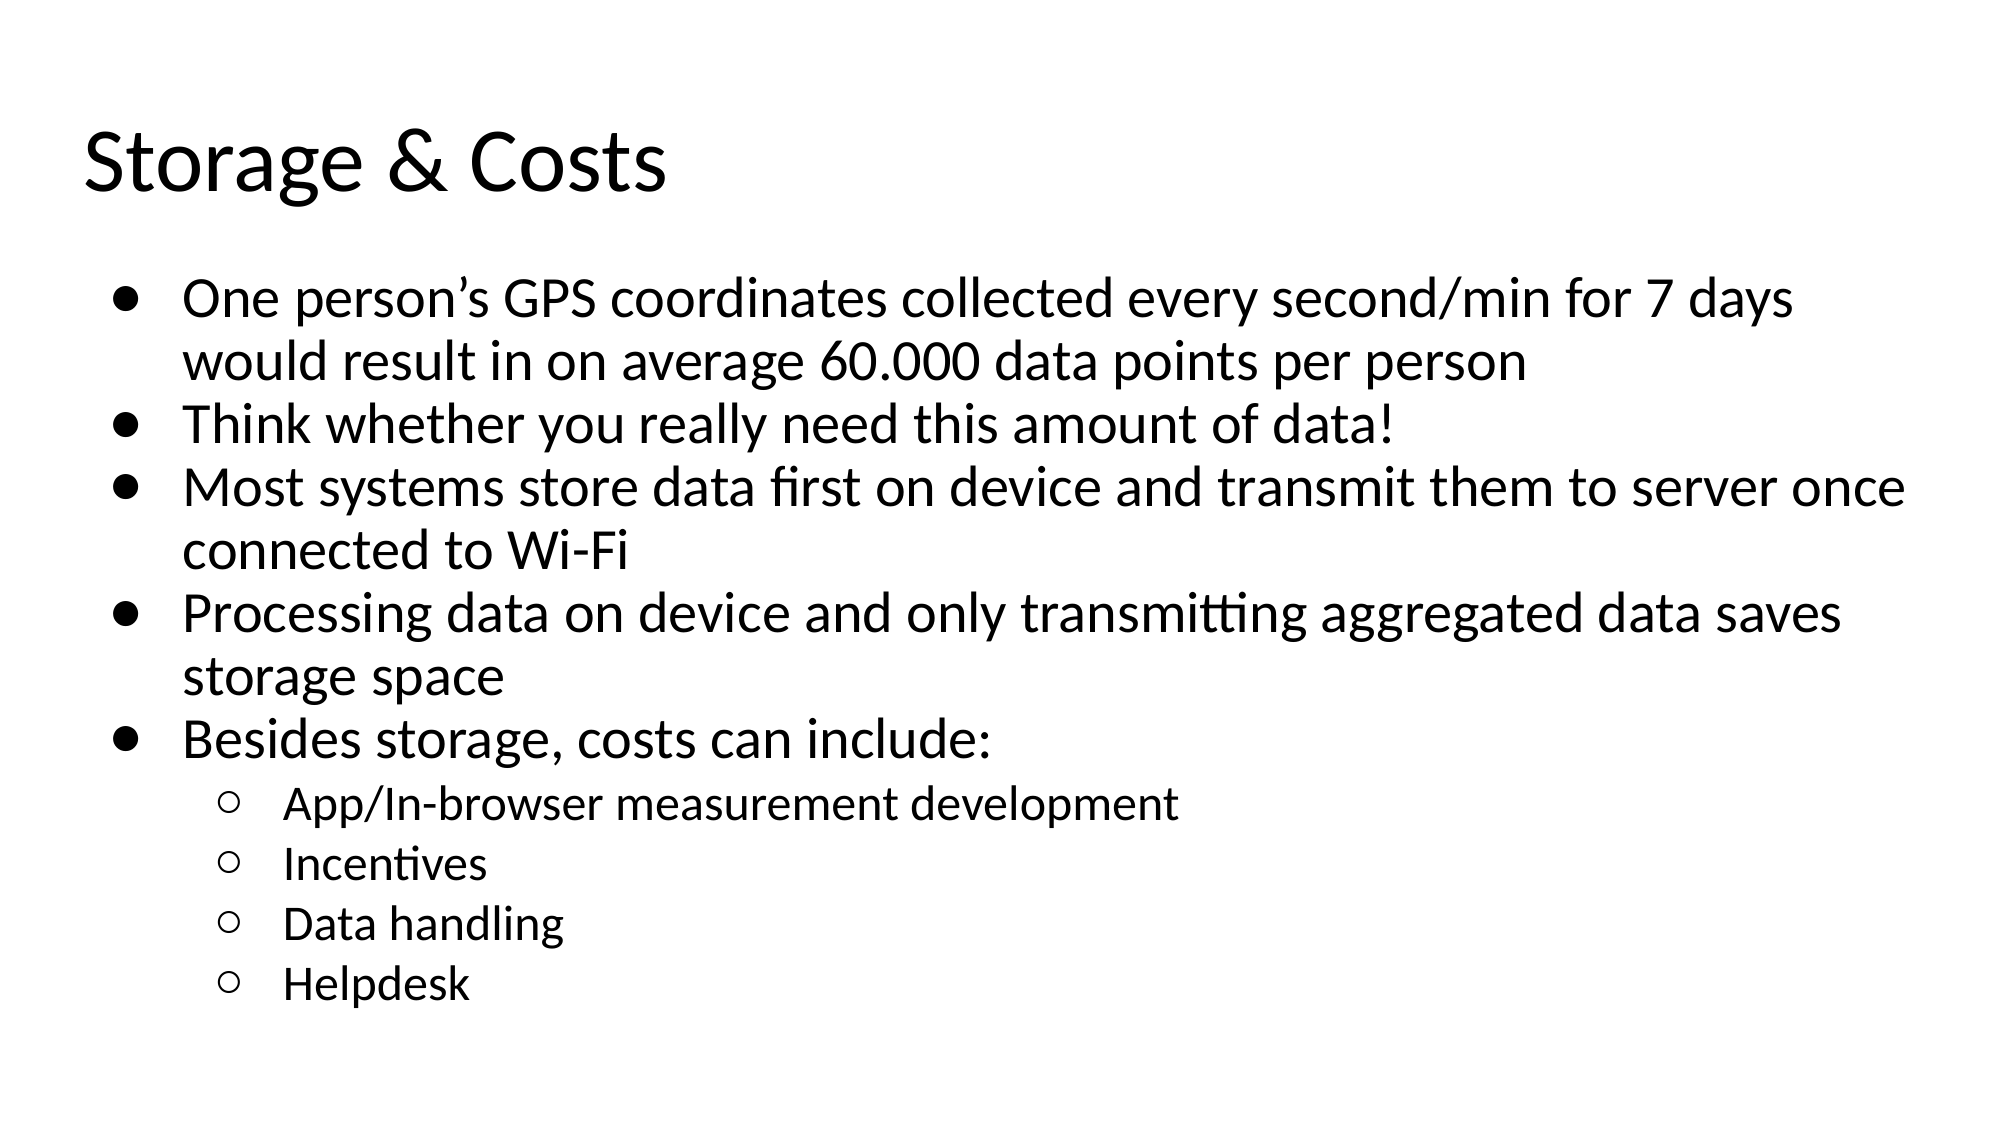

# Storage & Costs
One person’s GPS coordinates collected every second/min for 7 days would result in on average 60.000 data points per person
Think whether you really need this amount of data!
Most systems store data first on device and transmit them to server once connected to Wi-Fi
Processing data on device and only transmitting aggregated data saves storage space
Besides storage, costs can include:
App/In-browser measurement development
Incentives
Data handling
Helpdesk